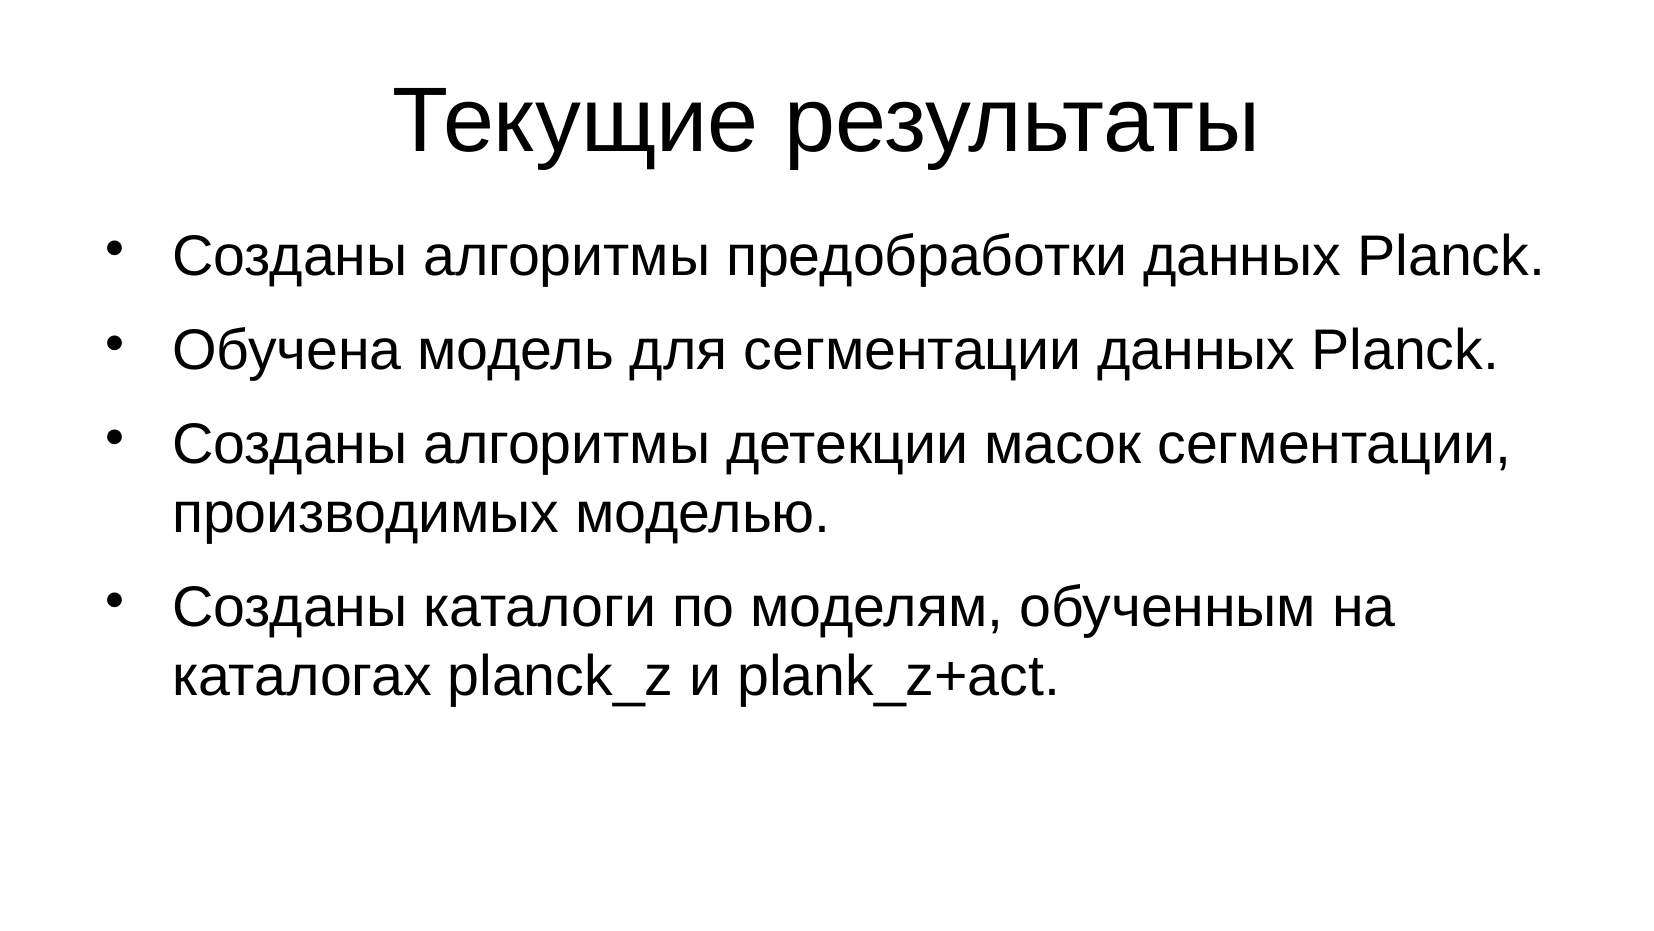

Текущие результаты
Созданы алгоритмы предобработки данных Planck.
Обучена модель для сегментации данных Planck.
Созданы алгоритмы детекции масок сегментации, производимых моделью.
Созданы каталоги по моделям, обученным на каталогах planck_z и plank_z+act.